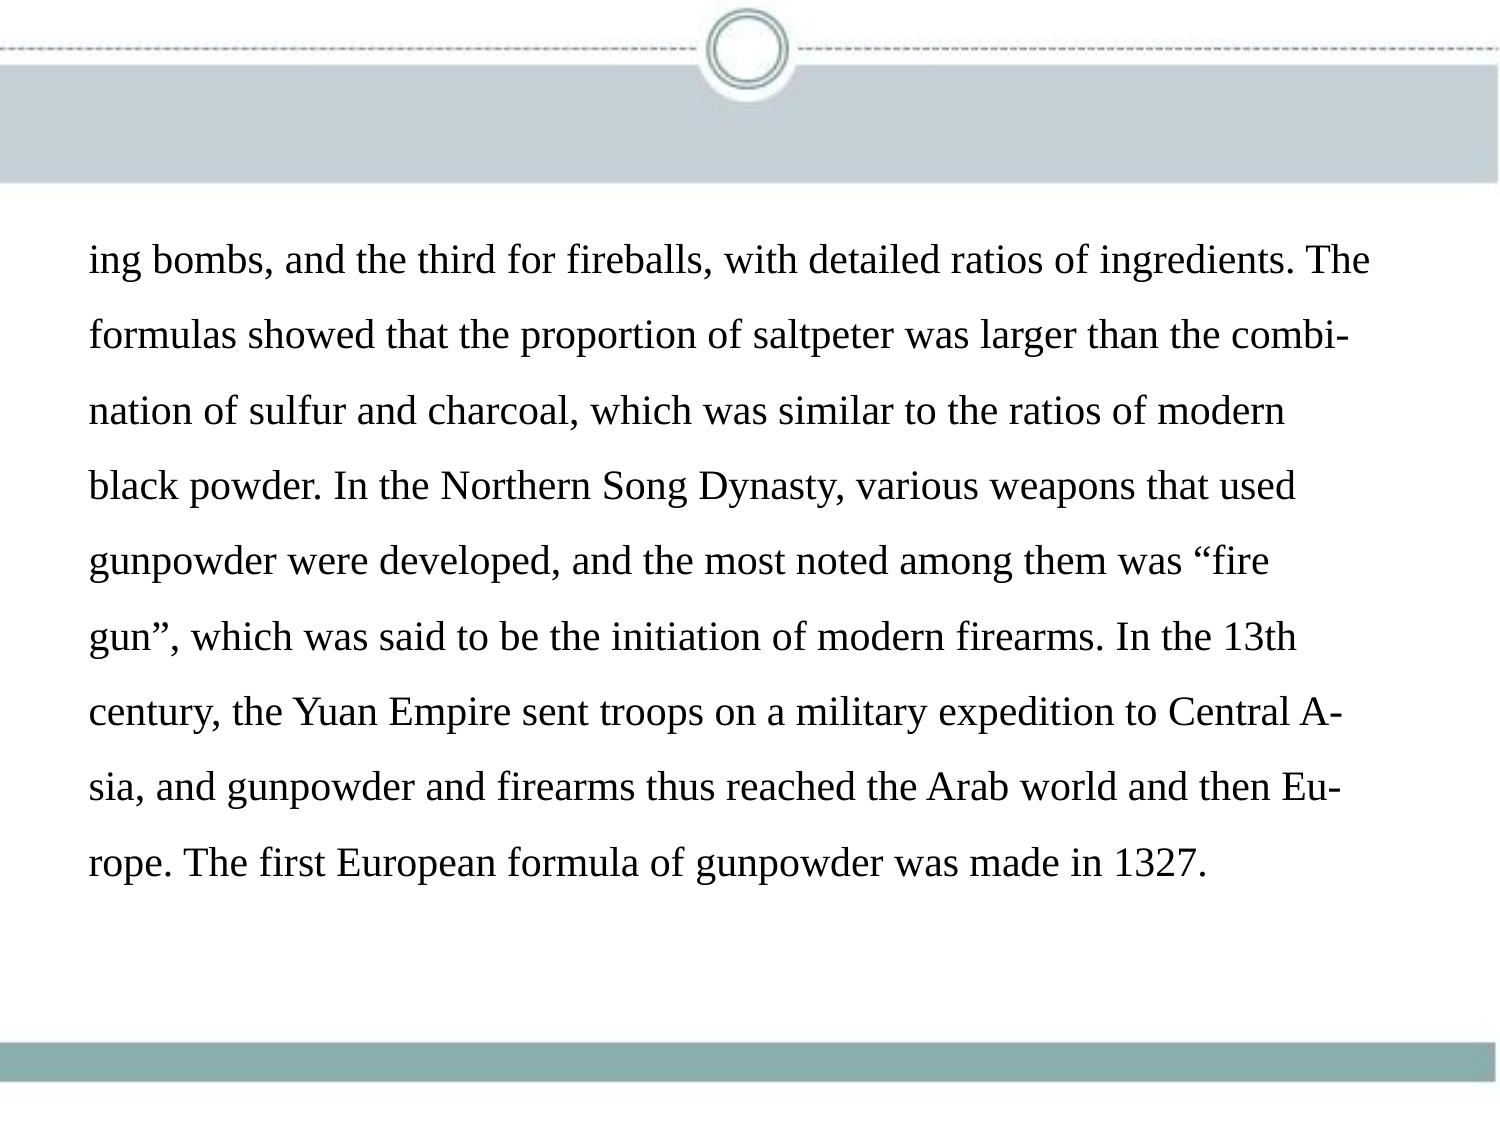

ing bombs, and the third for fireballs, with detailed ratios of ingredients. The
formulas showed that the proportion of saltpeter was larger than the combi-
nation of sulfur and charcoal, which was similar to the ratios of modern
black powder. In the Northern Song Dynasty, various weapons that used
gunpowder were developed, and the most noted among them was “fire
gun”, which was said to be the initiation of modern firearms. In the 13th
century, the Yuan Empire sent troops on a military expedition to Central A-
sia, and gunpowder and firearms thus reached the Arab world and then Eu-
rope. The first European formula of gunpowder was made in 1327.